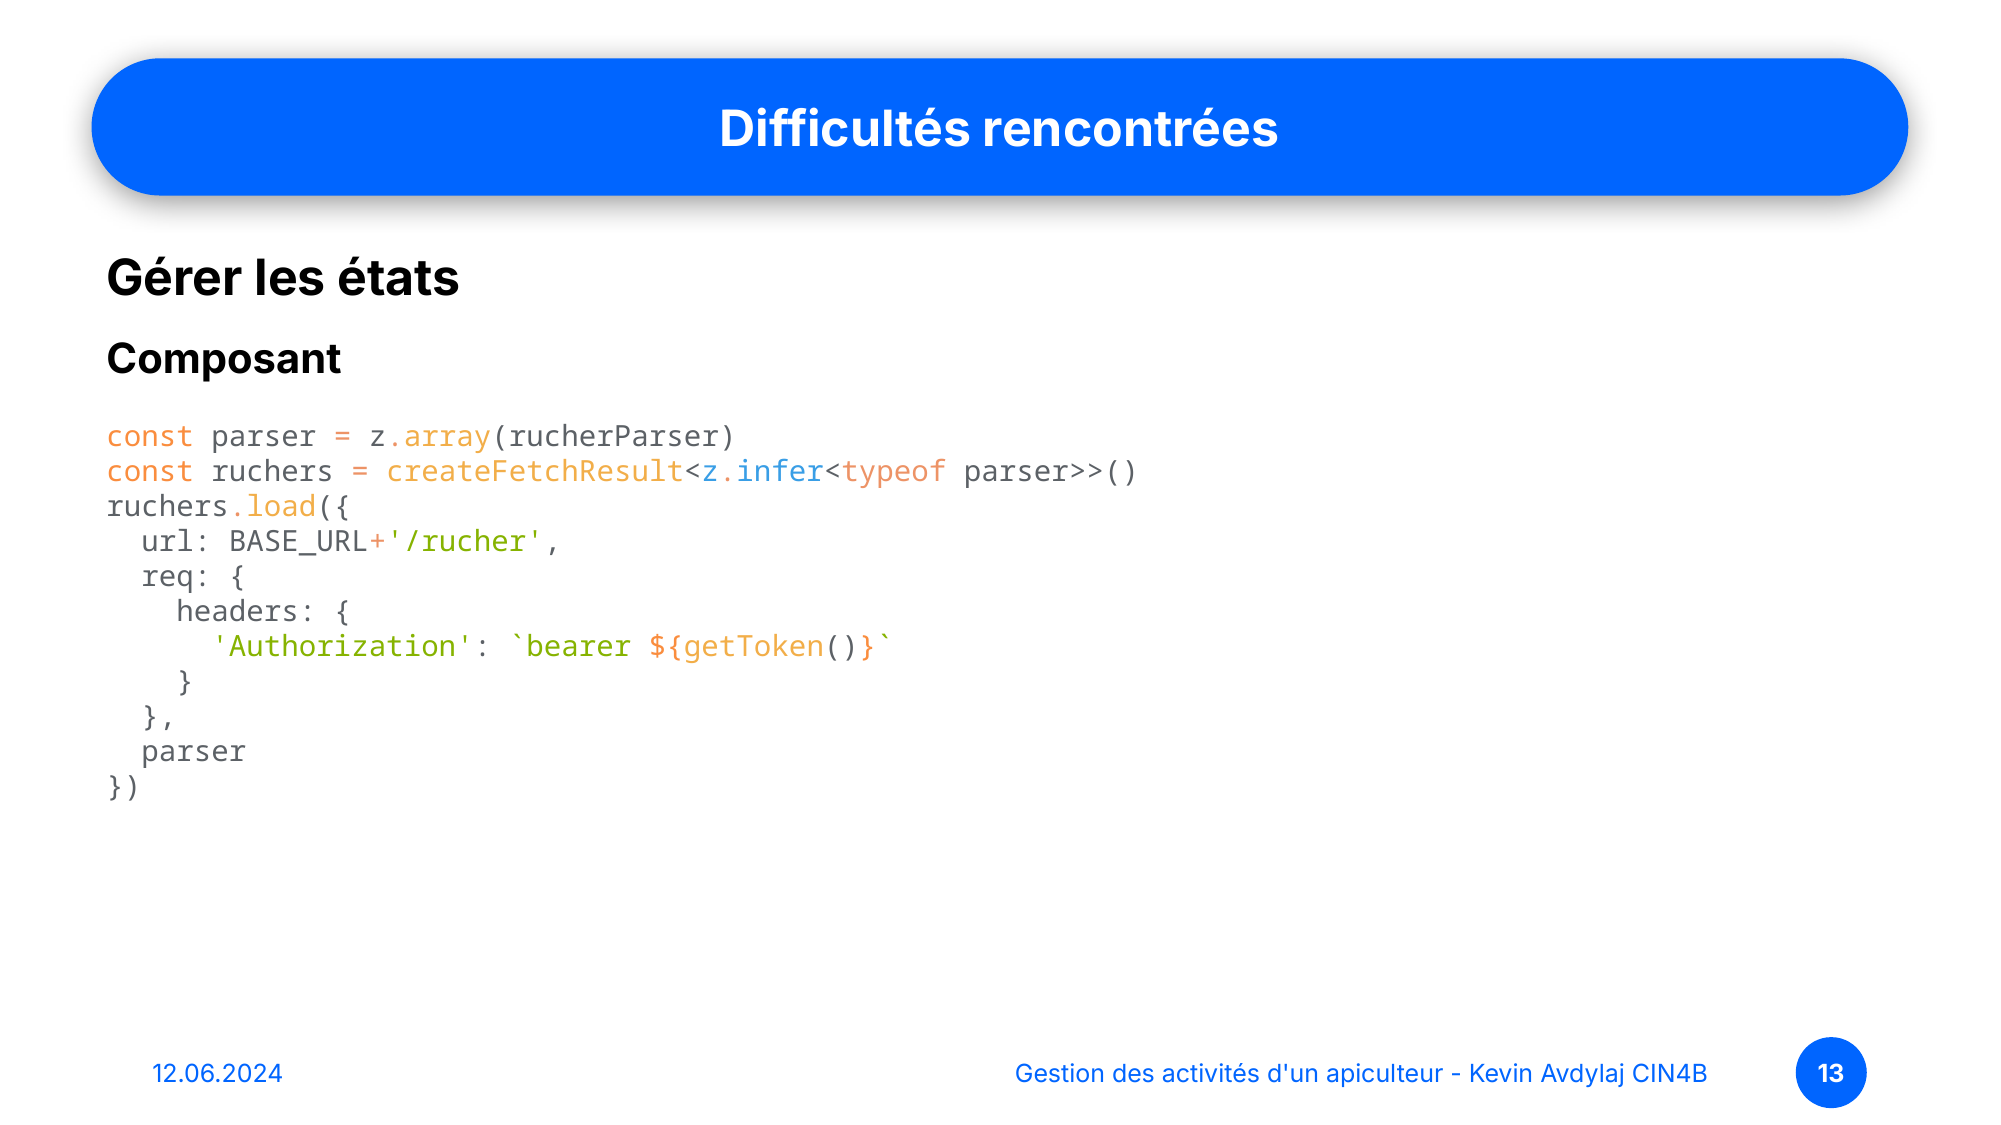

Difficultés rencontrées
Gérer les états
Composant
const parser = z.array(rucherParser)
const ruchers = createFetchResult<z.infer<typeof parser>>()
ruchers.load({
  url: BASE_URL+'/rucher',
  req: {
    headers: {
      'Authorization': `bearer ${getToken()}`
    }
  },
  parser
})

12.06.2024
Gestion des activités d'un apiculteur - Kevin Avdylaj CIN4B
13